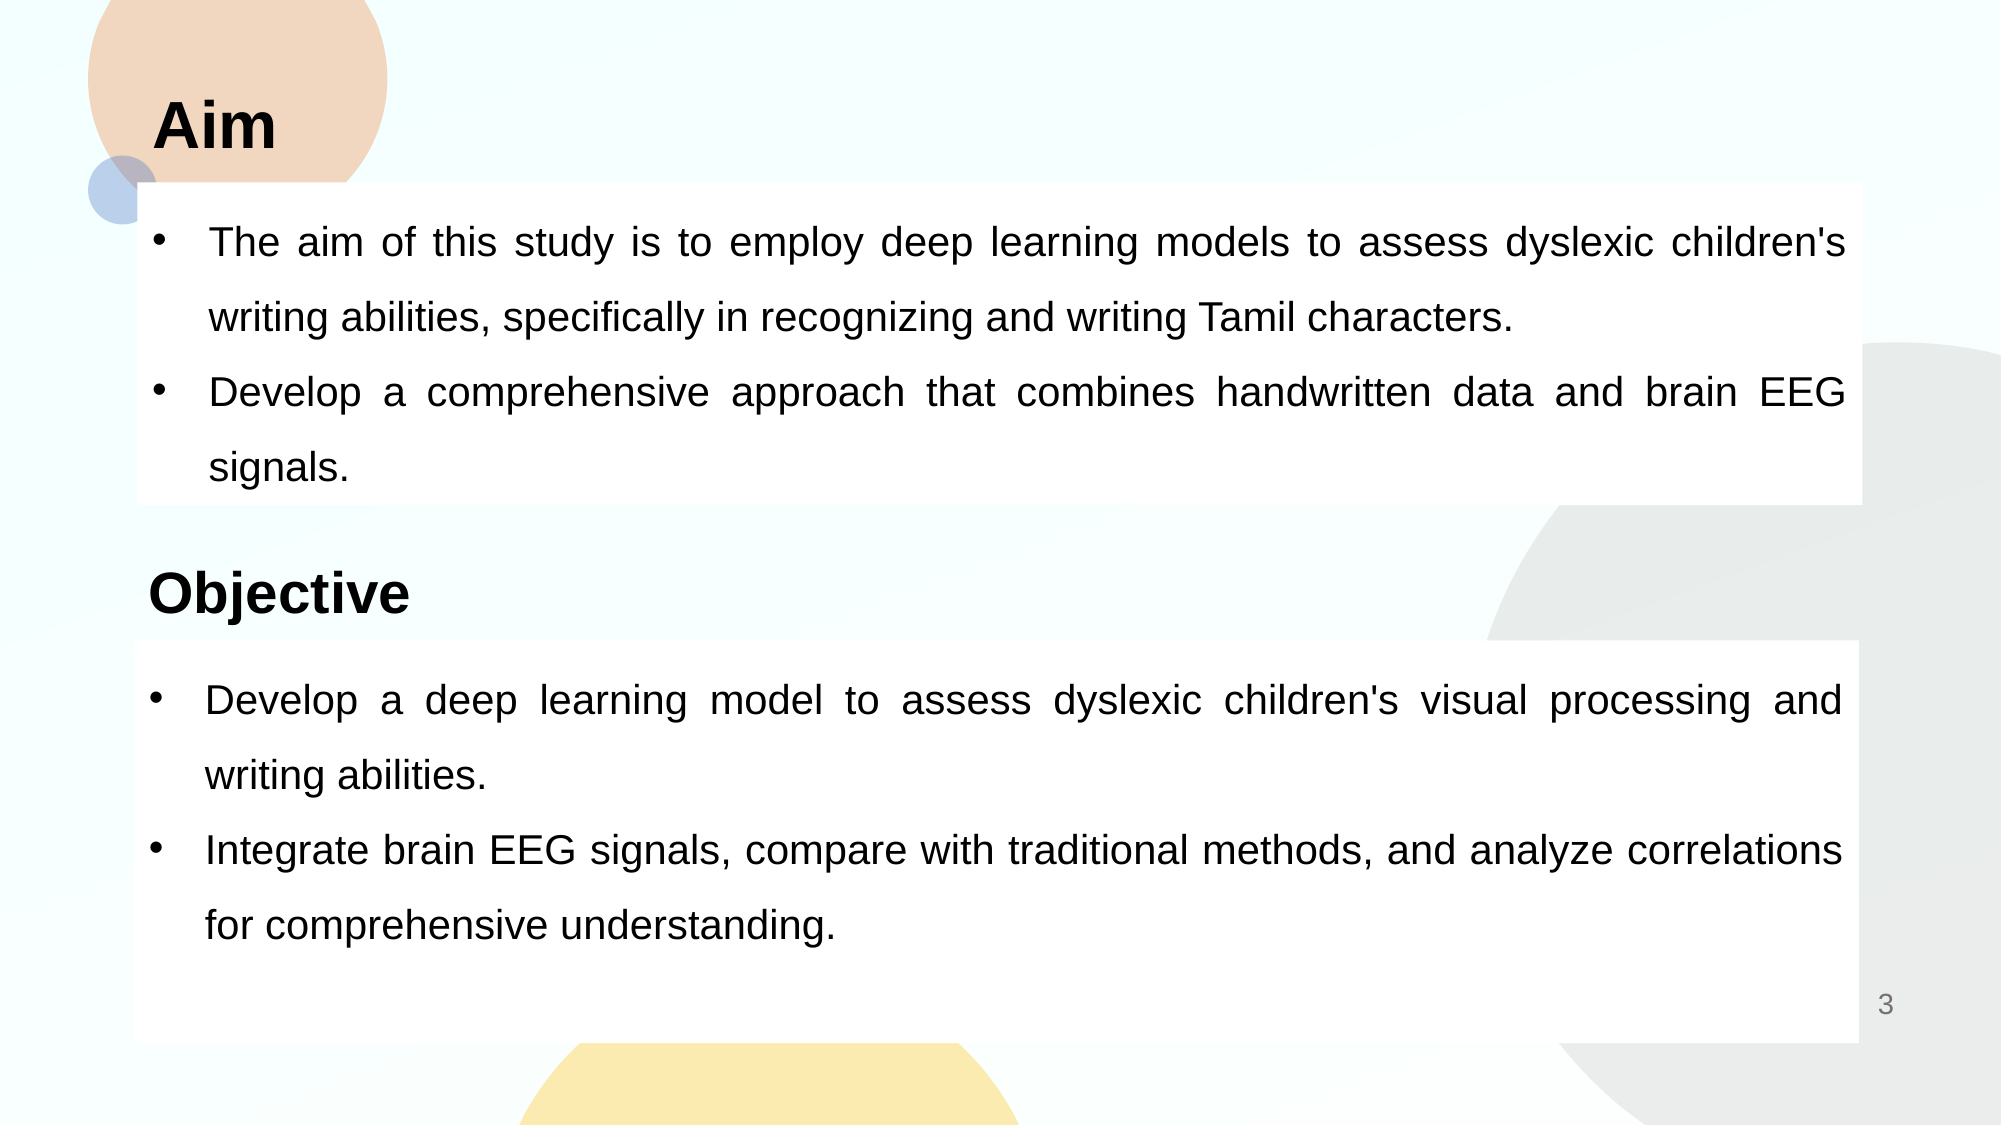

Aim
The aim of this study is to employ deep learning models to assess dyslexic children's writing abilities, specifically in recognizing and writing Tamil characters.
Develop a comprehensive approach that combines handwritten data and brain EEG signals.
Objective
Develop a deep learning model to assess dyslexic children's visual processing and writing abilities.
Integrate brain EEG signals, compare with traditional methods, and analyze correlations for comprehensive understanding.
3